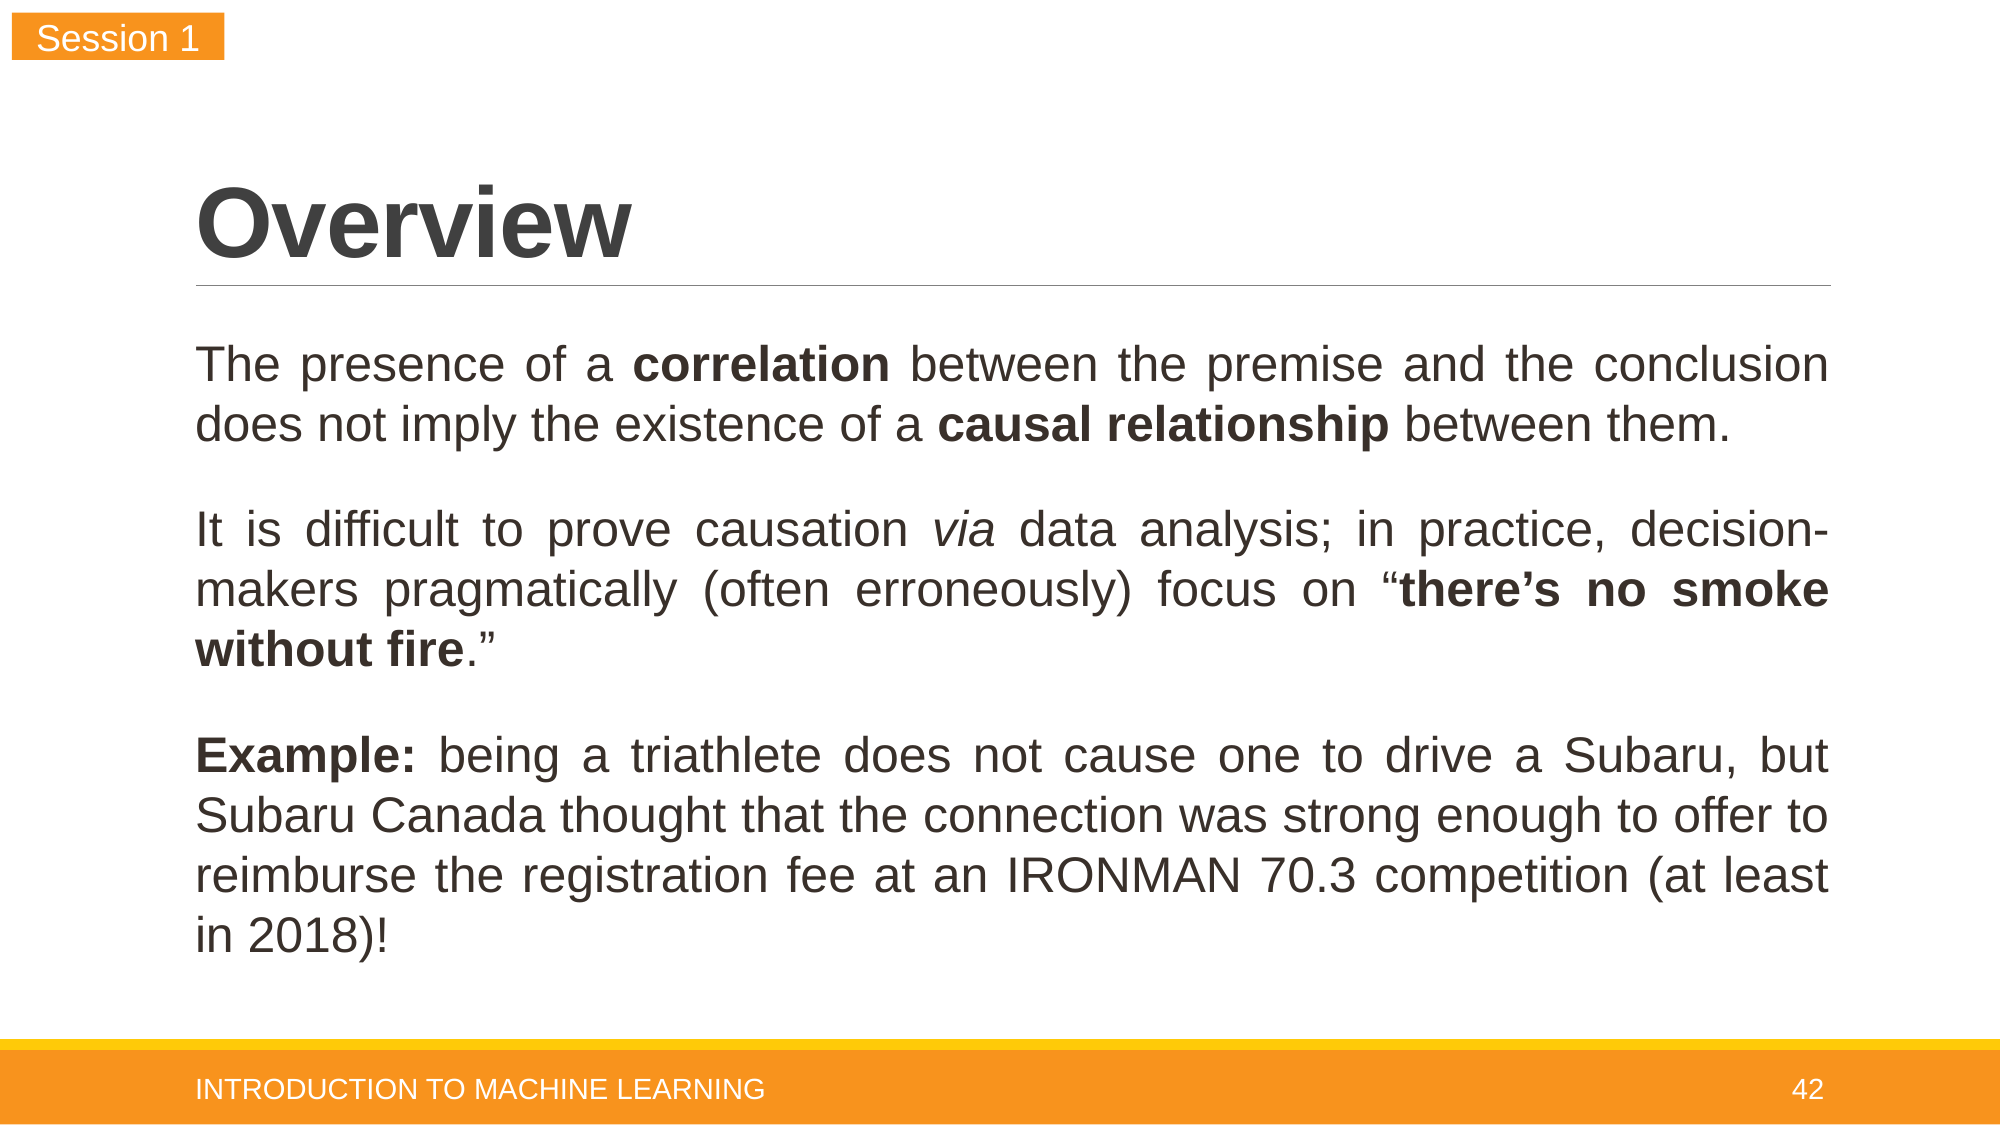

Session 1

# Overview
The presence of a correlation between the premise and the conclusion does not imply the existence of a causal relationship between them.
It is difficult to prove causation via data analysis; in practice, decision-makers pragmatically (often erroneously) focus on “there’s no smoke without fire.”
Example: being a triathlete does not cause one to drive a Subaru, but Subaru Canada thought that the connection was strong enough to offer to reimburse the registration fee at an IRONMAN 70.3 competition (at least in 2018)!
INTRODUCTION TO MACHINE LEARNING
42